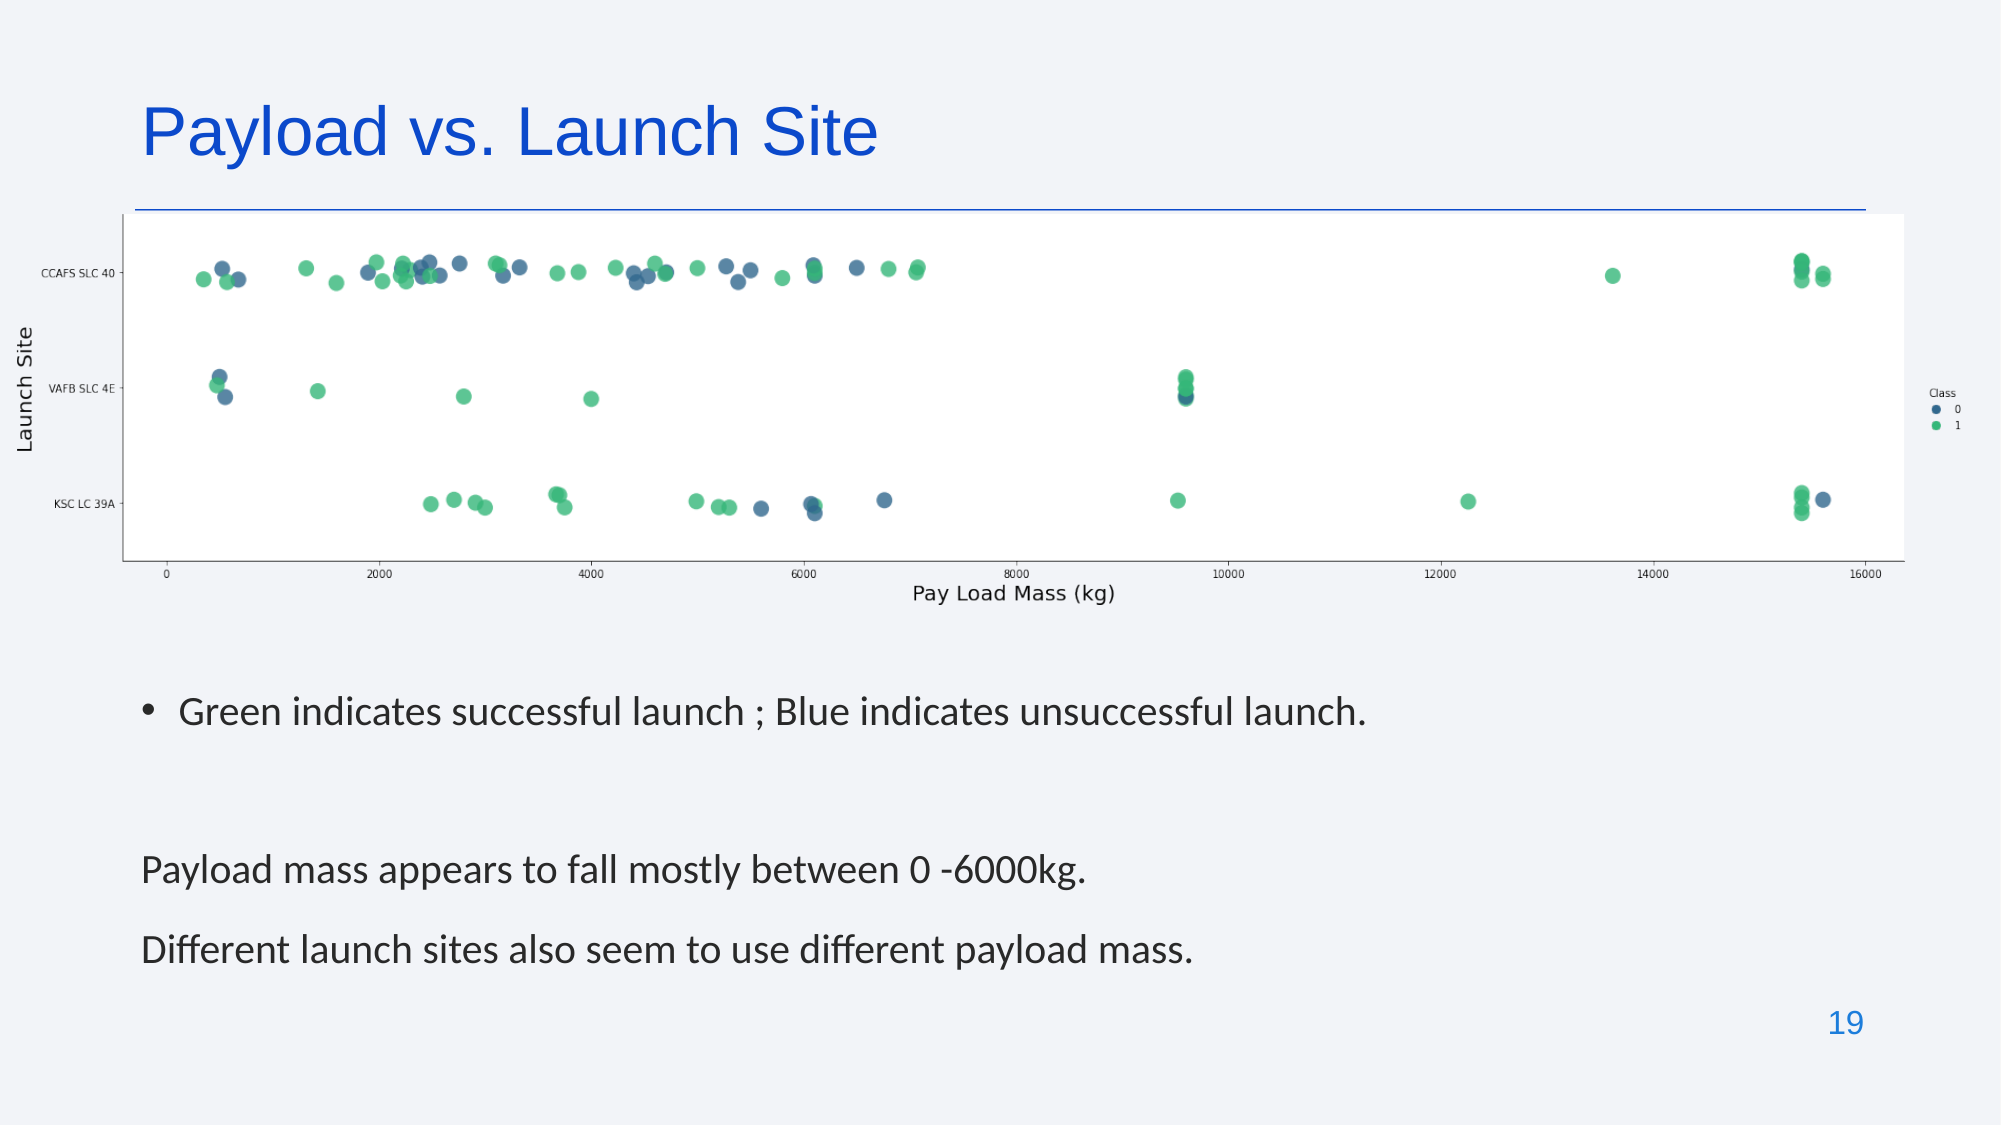

Payload vs. Launch Site

Green indicates successful launch ; Blue indicates unsuccessful launch.

Payload mass appears to fall mostly between 0 -6000kg.
Different launch sites also seem to use different payload mass.
19